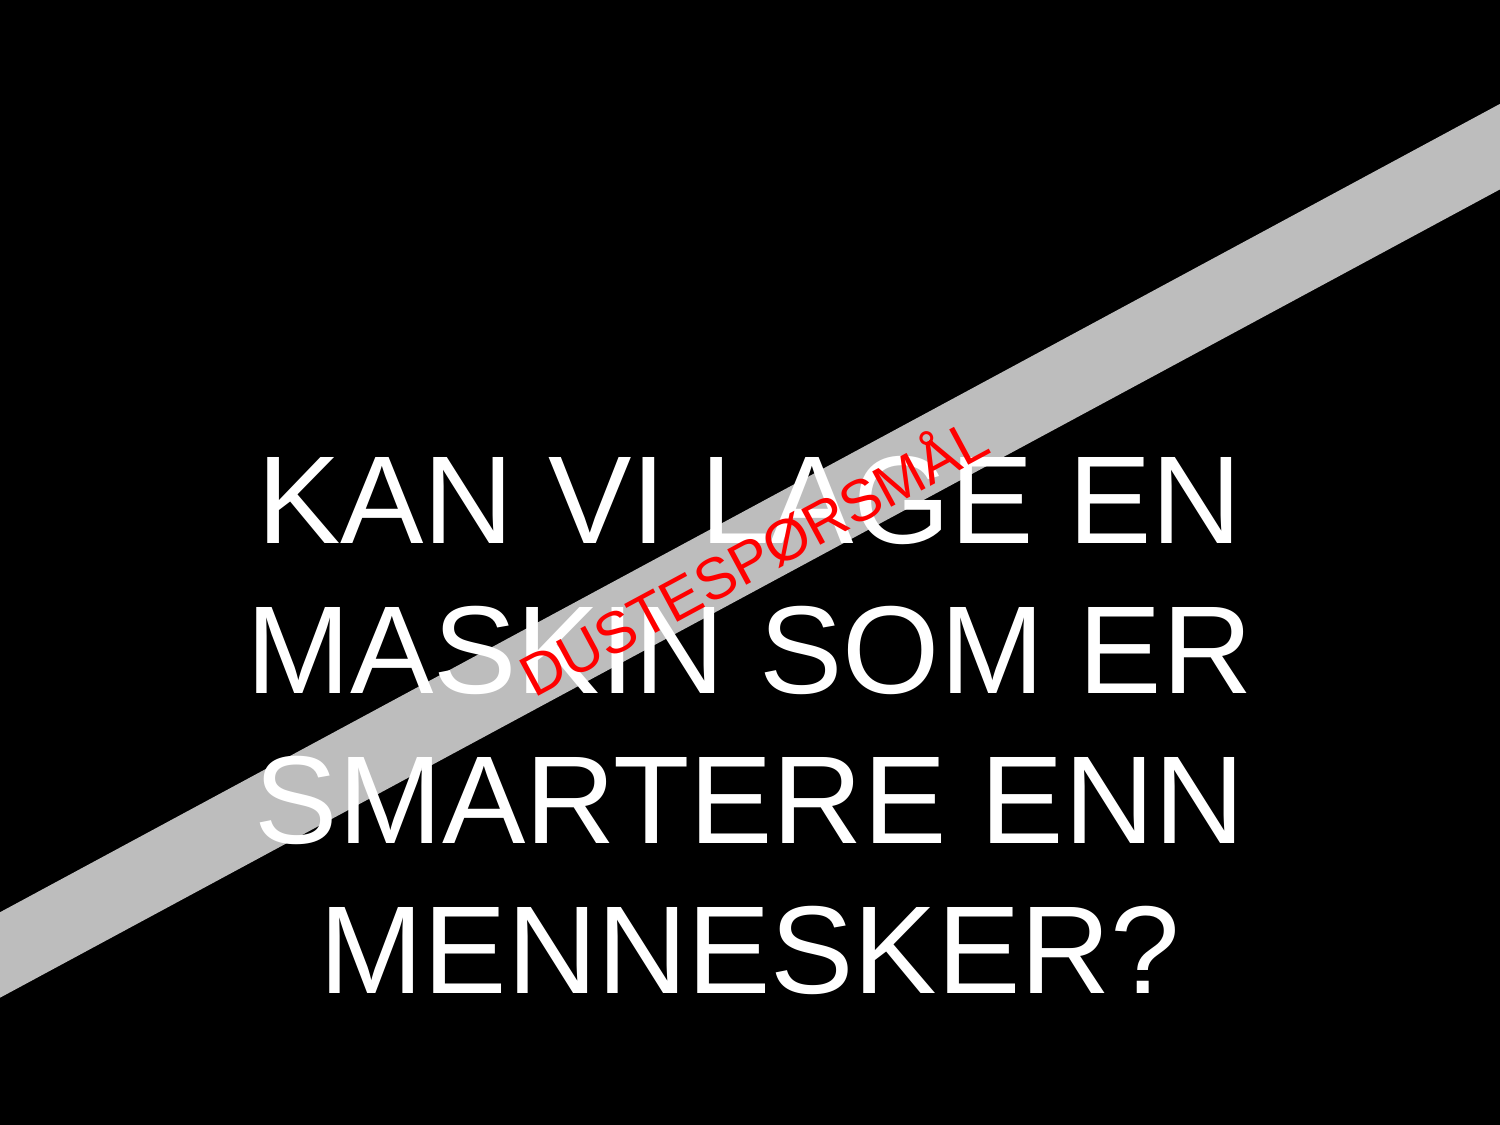

KAN VI LAGE EN MASKIN SOM ER SMARTERE ENN MENNESKER?
DUSTESPØRSMÅL